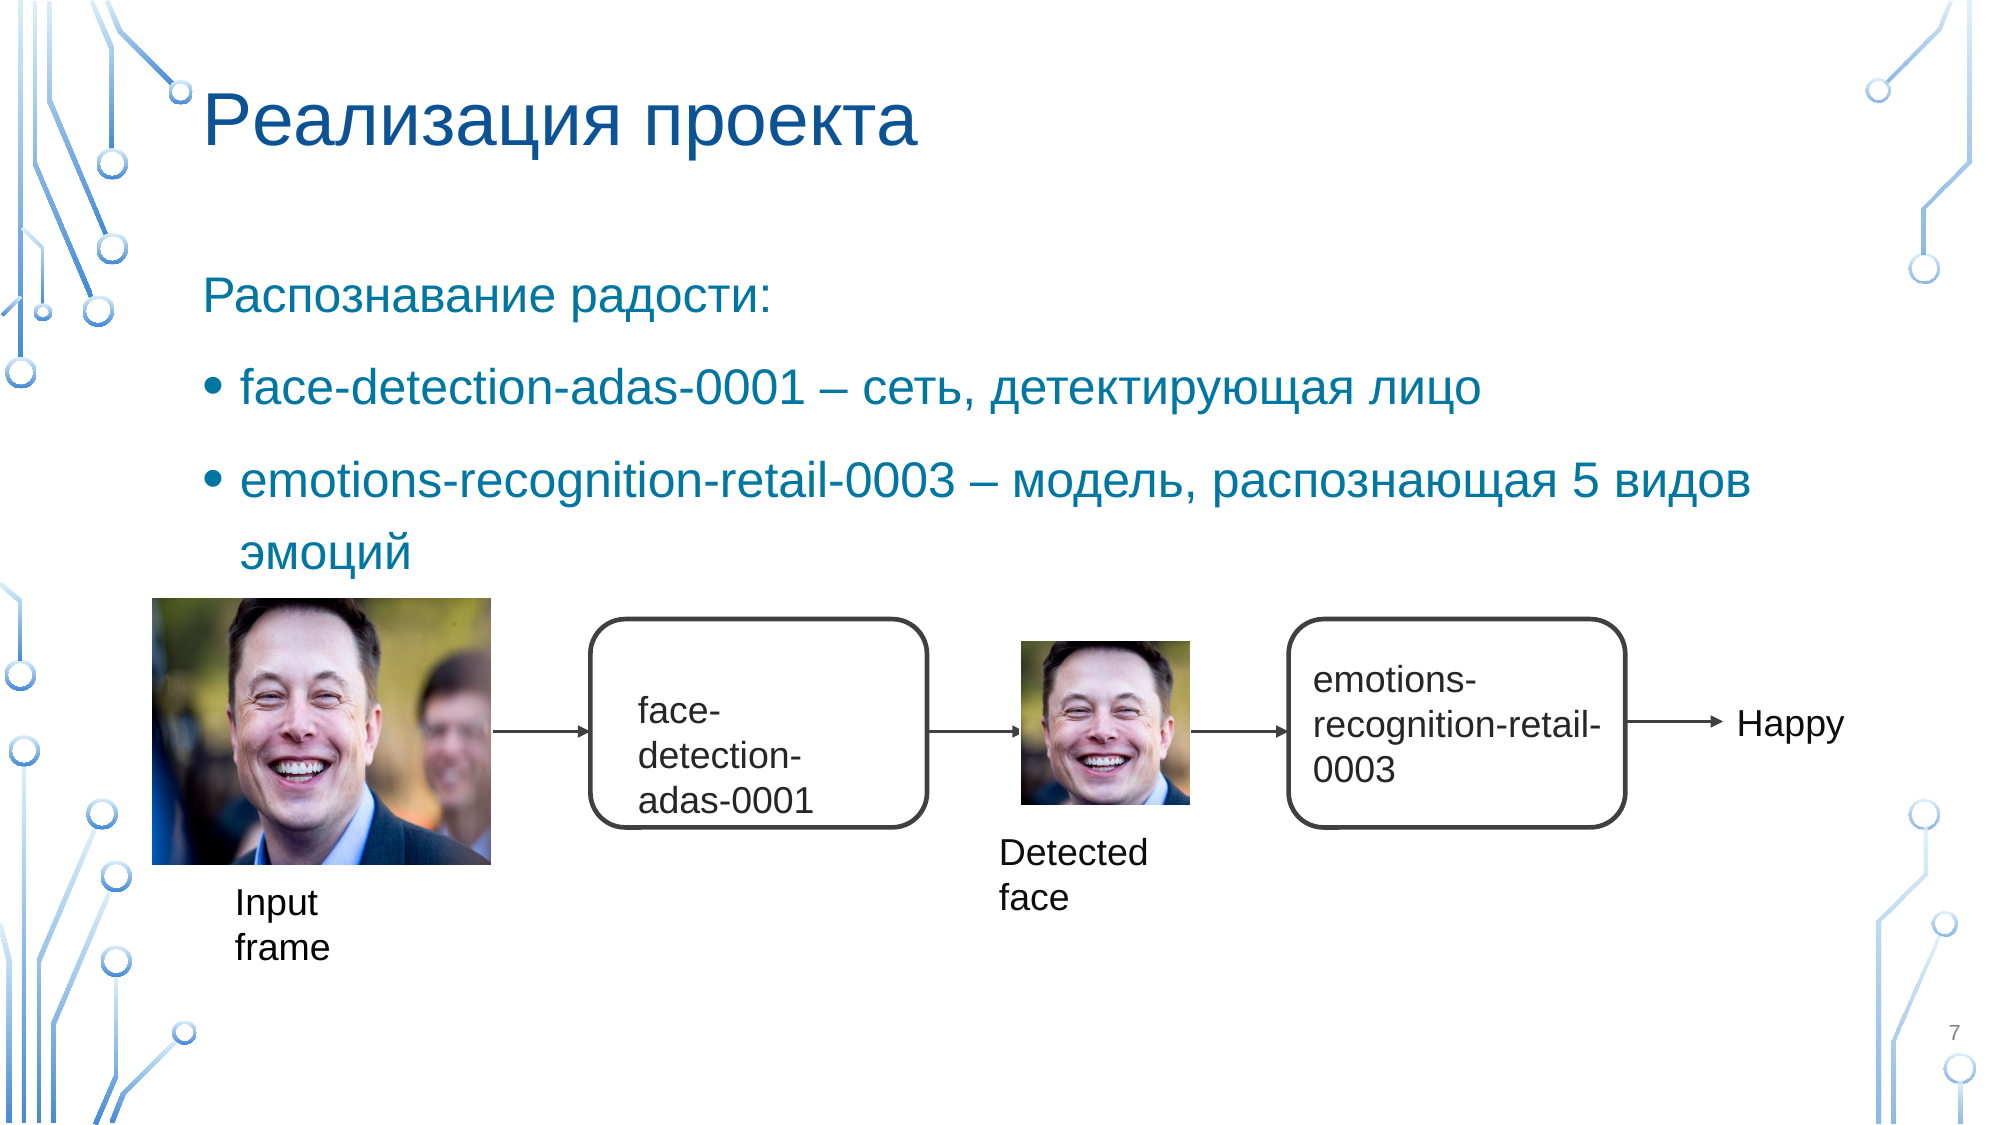

# Реализация проекта
Распознавание радости:
face-detection-adas-0001 – сеть, детектирующая лицо
emotions-recognition-retail-0003 – модель, распознающая 5 видов эмоций

emotions-recognition-retail-0003
face-detection-adas-0001
Happy
Detected face
Input frame
7